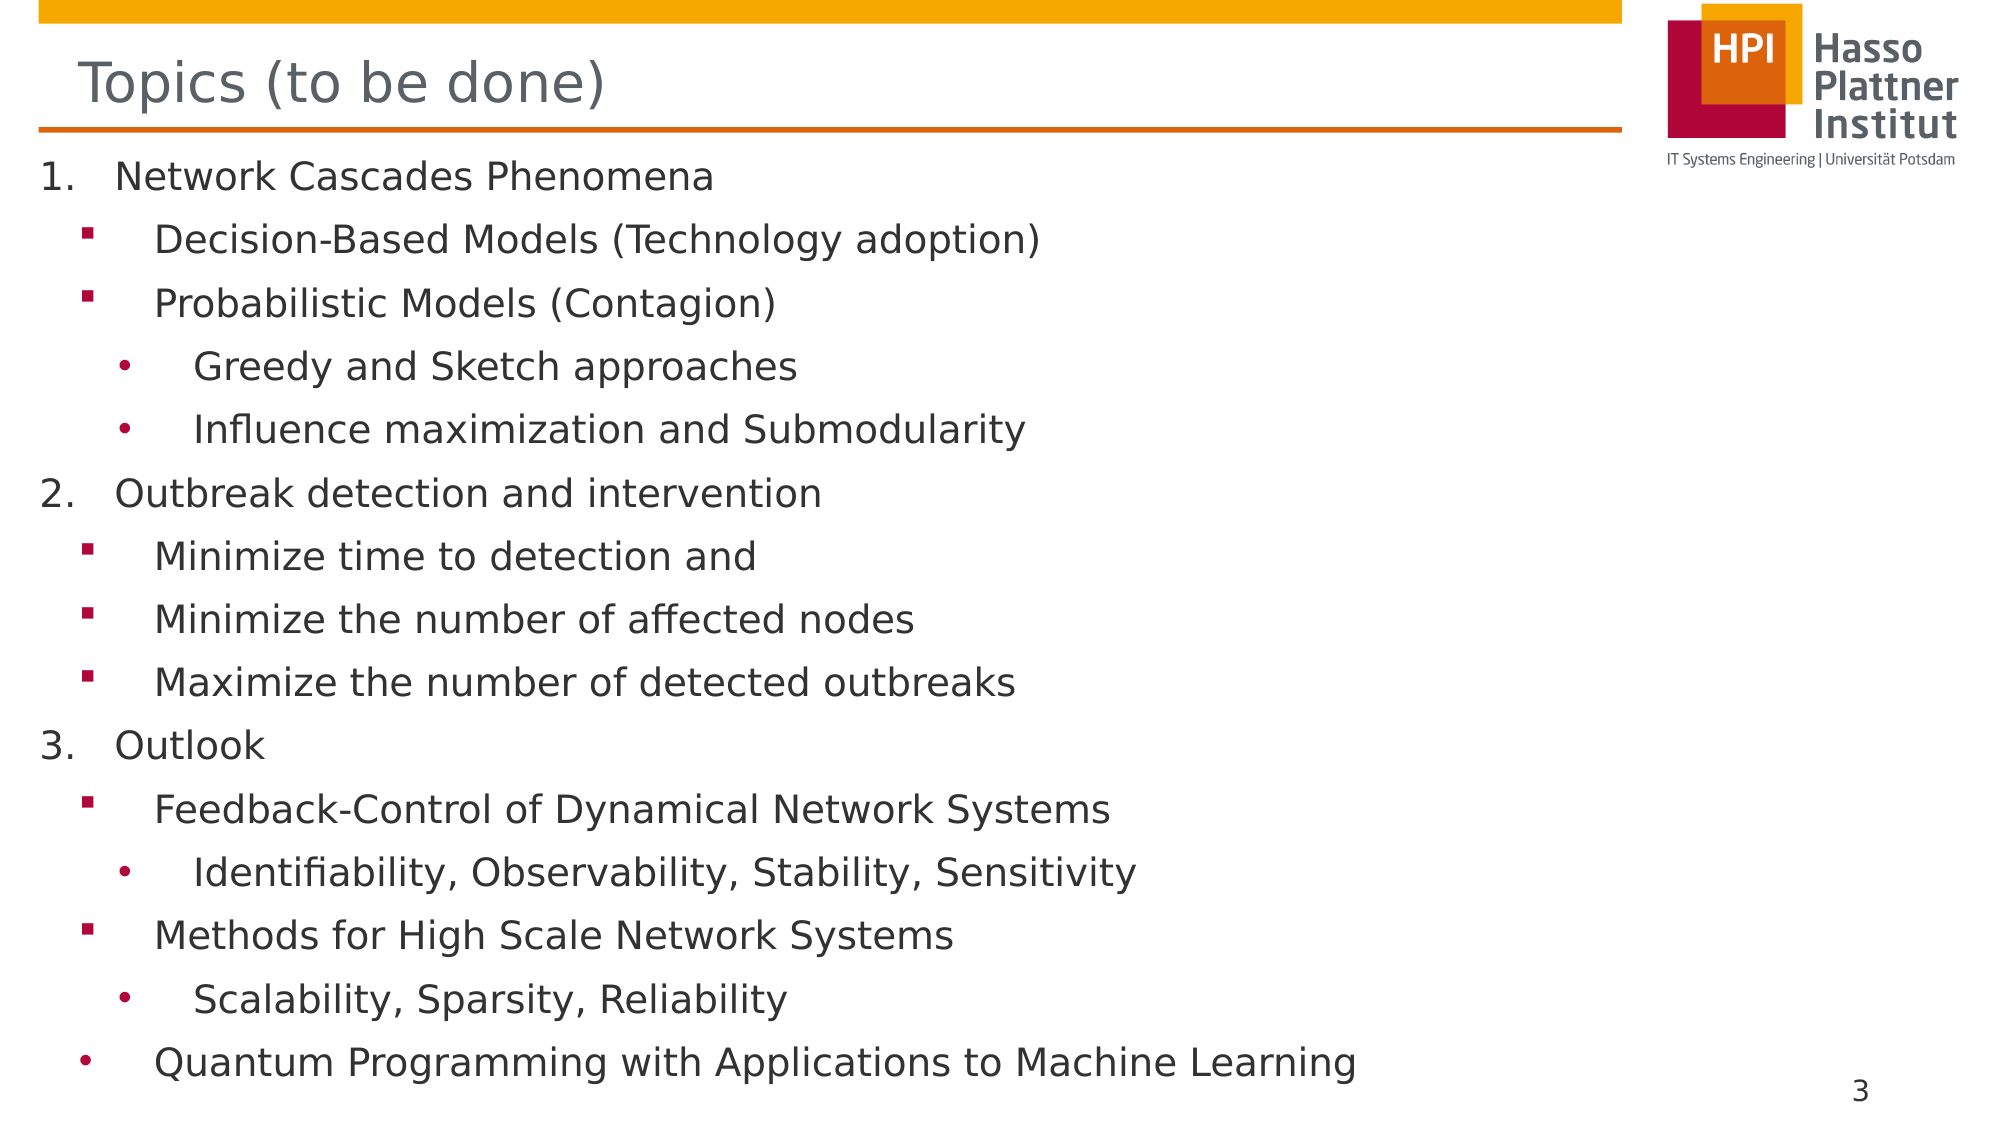

# Topics (to be done)
Network Cascades Phenomena
Decision-Based Models (Technology adoption)
Probabilistic Models (Contagion)
Greedy and Sketch approaches
Influence maximization and Submodularity
Outbreak detection and intervention
Minimize time to detection and
Minimize the number of affected nodes
Maximize the number of detected outbreaks
Outlook
Feedback-Control of Dynamical Network Systems
Identifiability, Observability, Stability, Sensitivity
Methods for High Scale Network Systems
Scalability, Sparsity, Reliability
Quantum Programming with Applications to Machine Learning
3